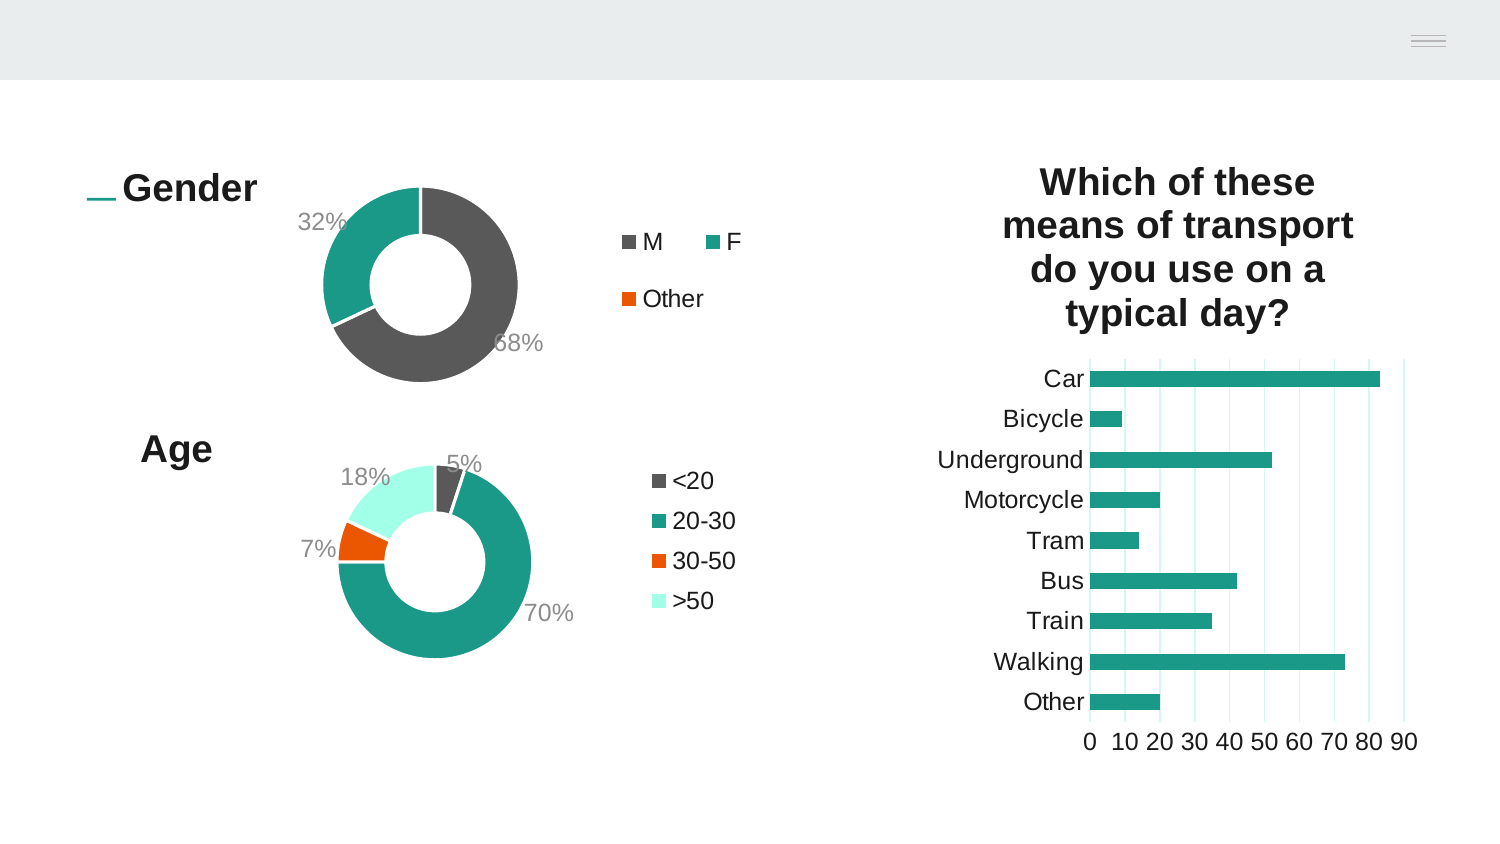

### Chart: Gender

| Category | Sesso |
|---|---|
| M | 68.0 |
| F | 32.0 |
| Other | 0.0 |

### Chart: Which of these means of transport do you use on a typical day?

| Category | Mezzo |
|---|---|
| Other | 20.0 |
| Walking | 73.0 |
| Train | 35.0 |
| Bus | 42.0 |
| Tram | 14.0 |
| Motorcycle | 20.0 |
| Underground | 52.0 |
| Bicycle | 9.0 |
| Car | 83.0 |

### Chart: Age

| Category | Vendite |
|---|---|
| <20 | 5.0 |
| 20-30 | 70.0 |
| 30-50 | 7.0 |
| >50 | 18.0 |